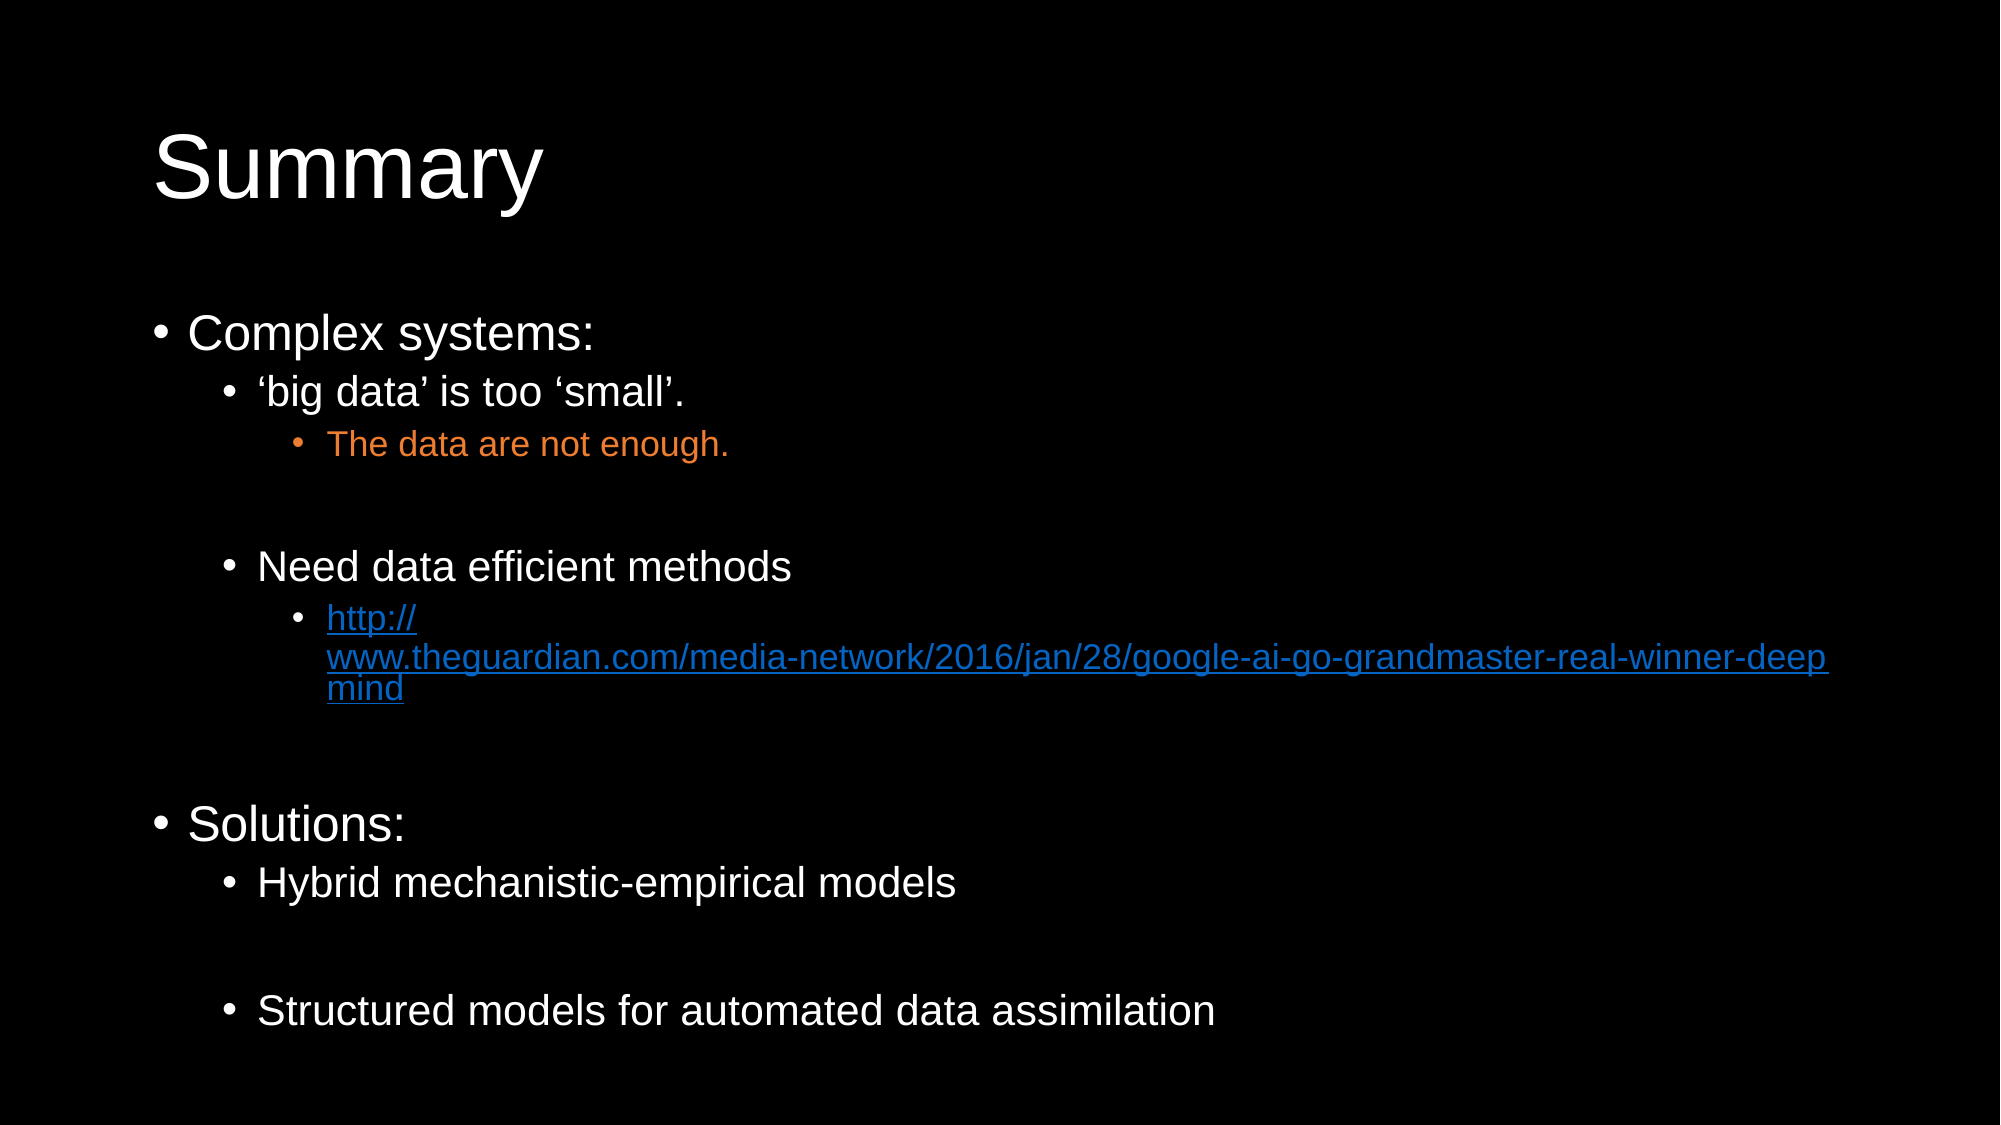

# Summary
Complex systems:
‘big data’ is too ‘small’.
The data are not enough.

Need data efficient methods
http://www.theguardian.com/media-network/2016/jan/28/google-ai-go-grandmaster-real-winner-deepmind

Solutions:
Hybrid mechanistic-empirical models

Structured models for automated data assimilation